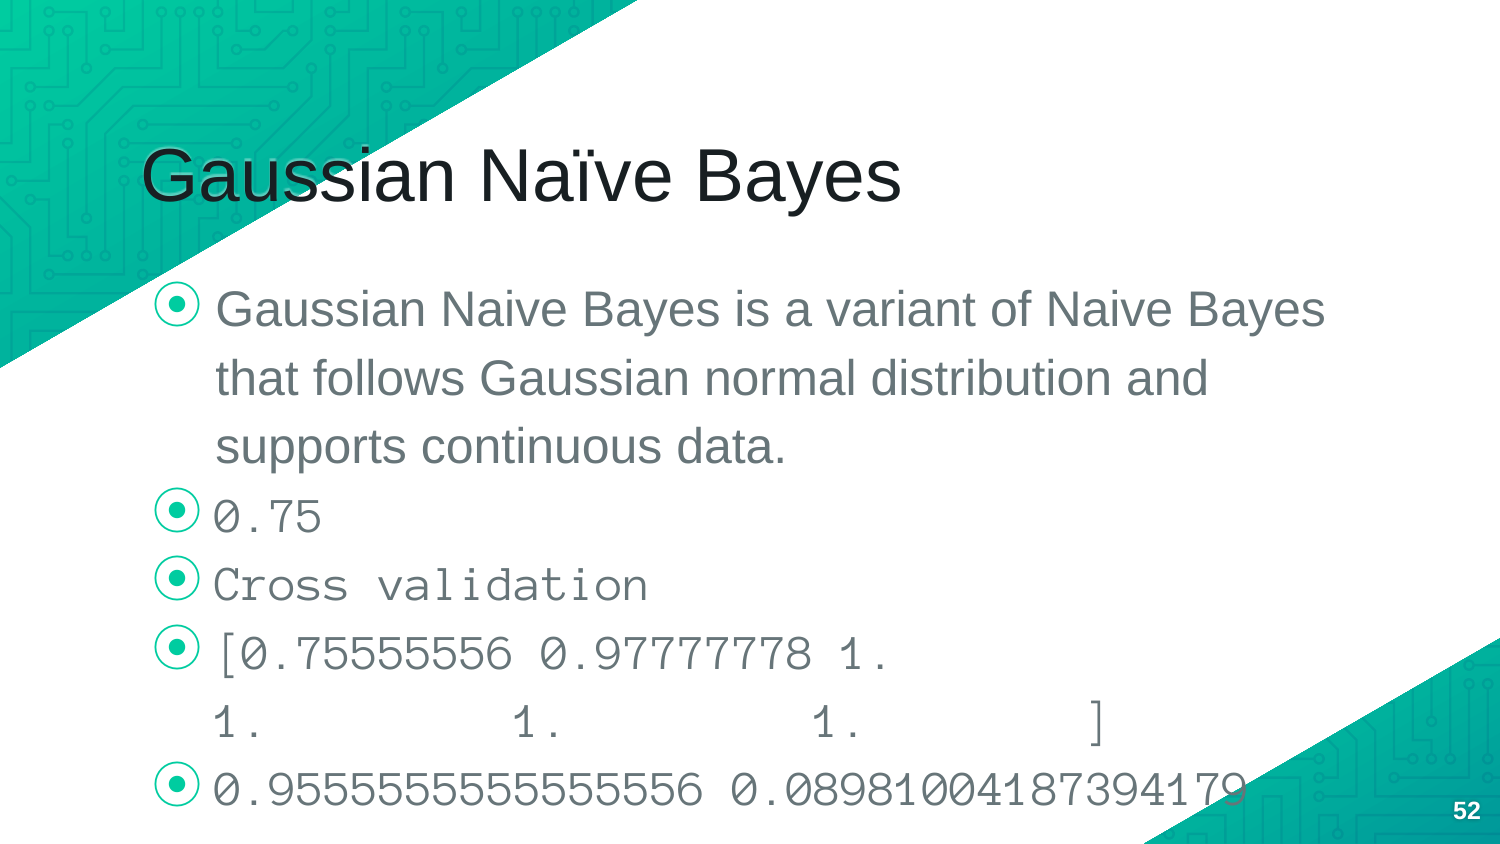

# Gaussian Naïve Bayes
Gaussian Naive Bayes is a variant of Naive Bayes that follows Gaussian normal distribution and supports continuous data.
0.75
Cross validation
[0.75555556 0.97777778 1.         1.         1.         1.        ]
0.9555555555555556 0.08981004187394179
52